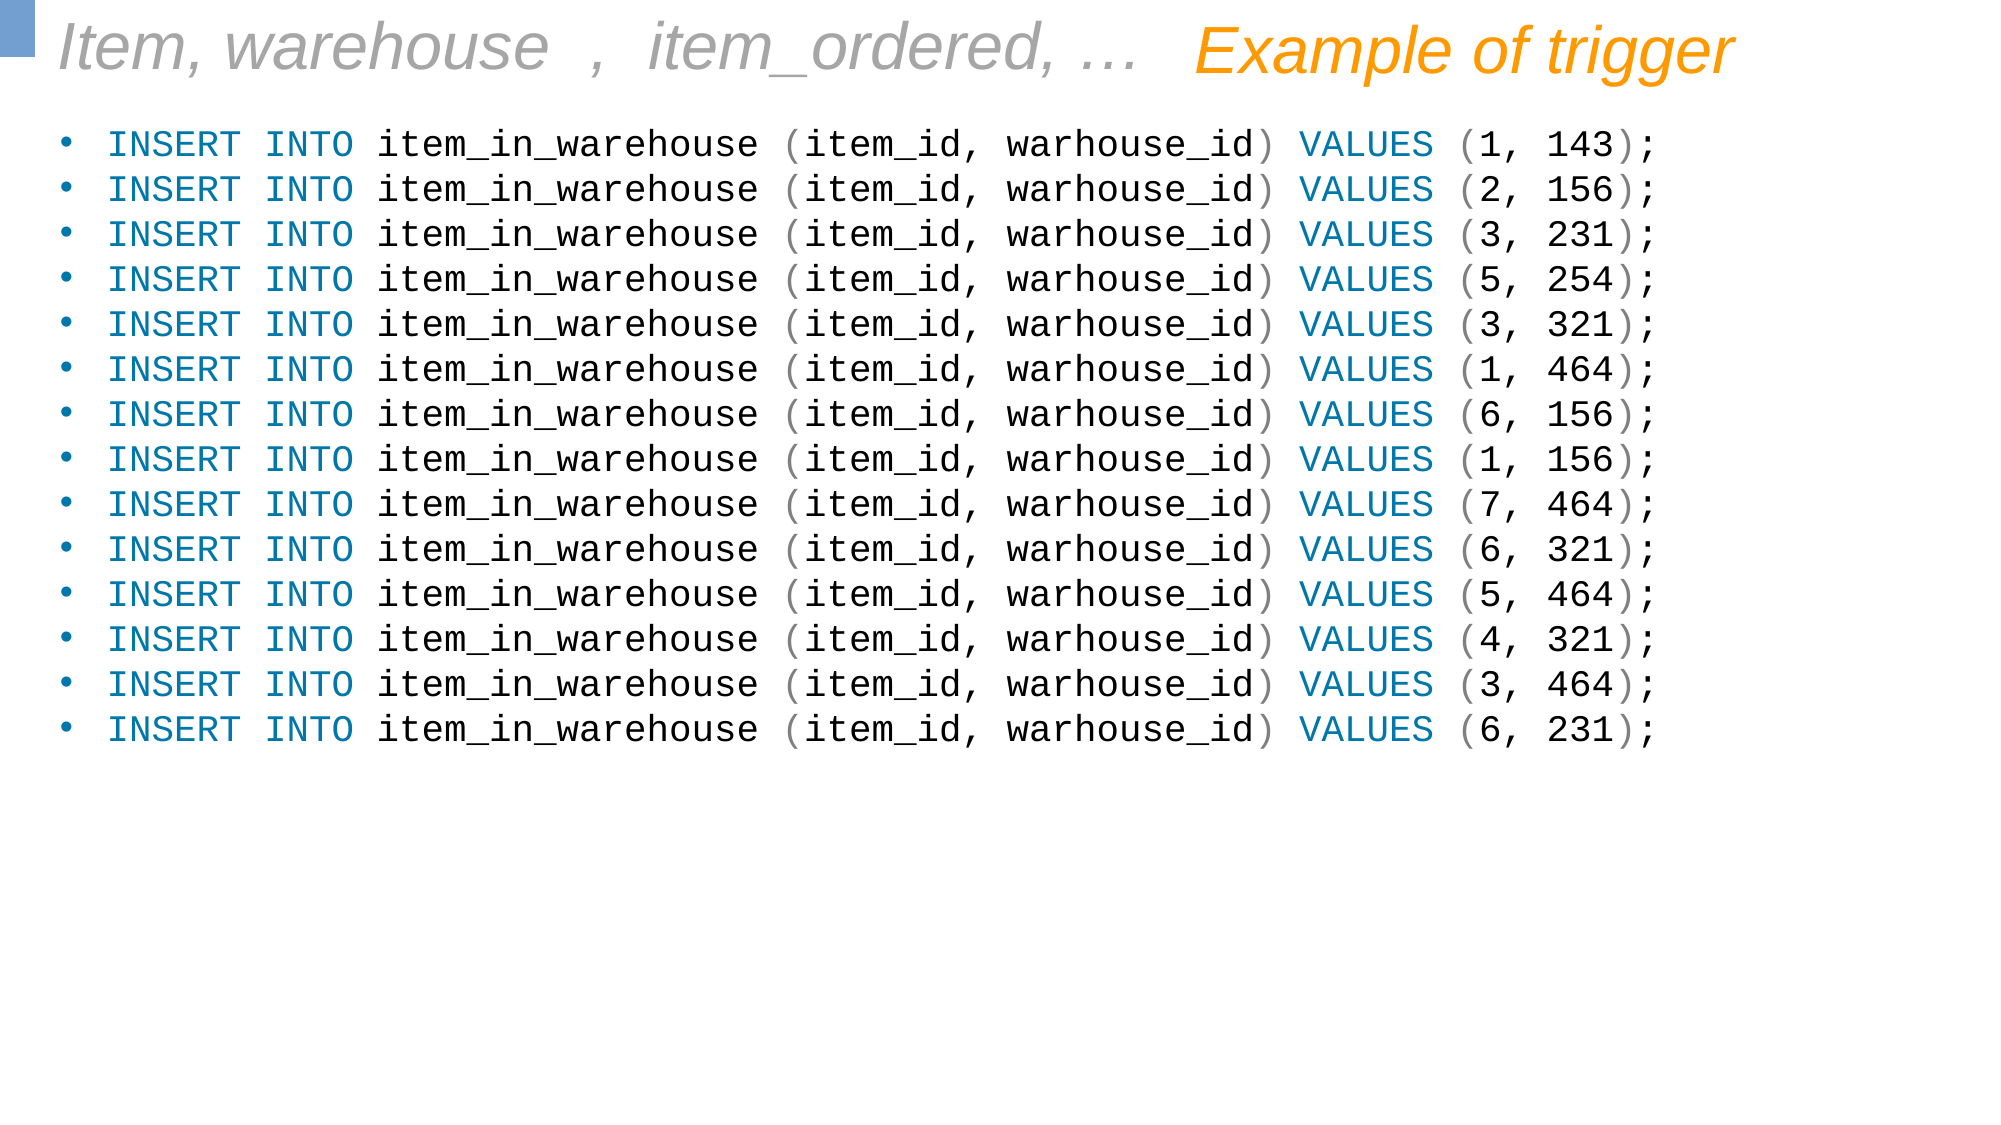

Item, warehouse , item_ordered, …
Example of trigger
INSERT INTO item_in_warehouse (item_id, warhouse_id) VALUES (1, 143);
INSERT INTO item_in_warehouse (item_id, warhouse_id) VALUES (2, 156);
INSERT INTO item_in_warehouse (item_id, warhouse_id) VALUES (3, 231);
INSERT INTO item_in_warehouse (item_id, warhouse_id) VALUES (5, 254);
INSERT INTO item_in_warehouse (item_id, warhouse_id) VALUES (3, 321);
INSERT INTO item_in_warehouse (item_id, warhouse_id) VALUES (1, 464);
INSERT INTO item_in_warehouse (item_id, warhouse_id) VALUES (6, 156);
INSERT INTO item_in_warehouse (item_id, warhouse_id) VALUES (1, 156);
INSERT INTO item_in_warehouse (item_id, warhouse_id) VALUES (7, 464);
INSERT INTO item_in_warehouse (item_id, warhouse_id) VALUES (6, 321);
INSERT INTO item_in_warehouse (item_id, warhouse_id) VALUES (5, 464);
INSERT INTO item_in_warehouse (item_id, warhouse_id) VALUES (4, 321);
INSERT INTO item_in_warehouse (item_id, warhouse_id) VALUES (3, 464);
INSERT INTO item_in_warehouse (item_id, warhouse_id) VALUES (6, 231);